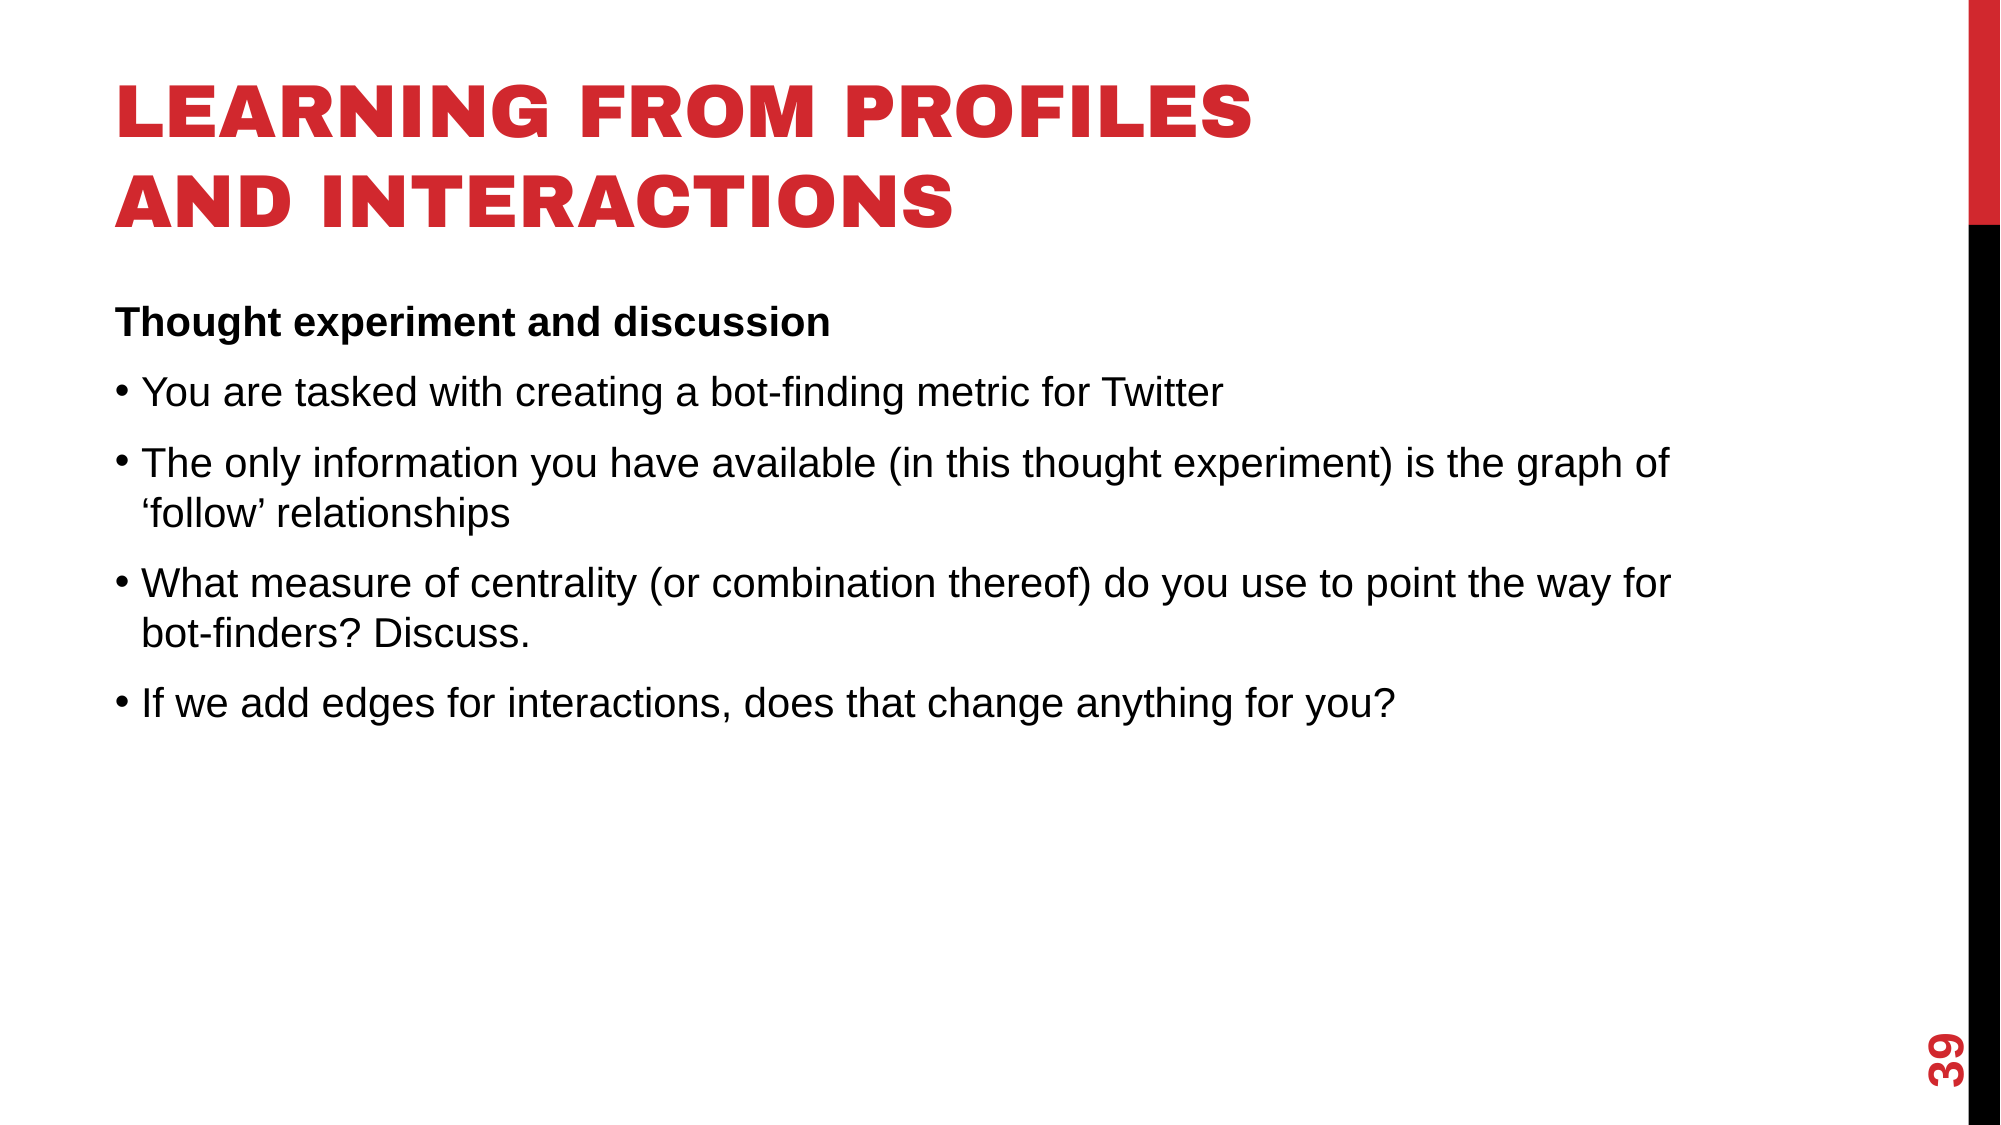

# LEARNING FROM PROFILES AND INTERACTIONS
Thought experiment and discussion
You are tasked with creating a bot-finding metric for Twitter
The only information you have available (in this thought experiment) is the graph of ‘follow’ relationships
What measure of centrality (or combination thereof) do you use to point the way for bot-finders? Discuss.
If we add edges for interactions, does that change anything for you?

39